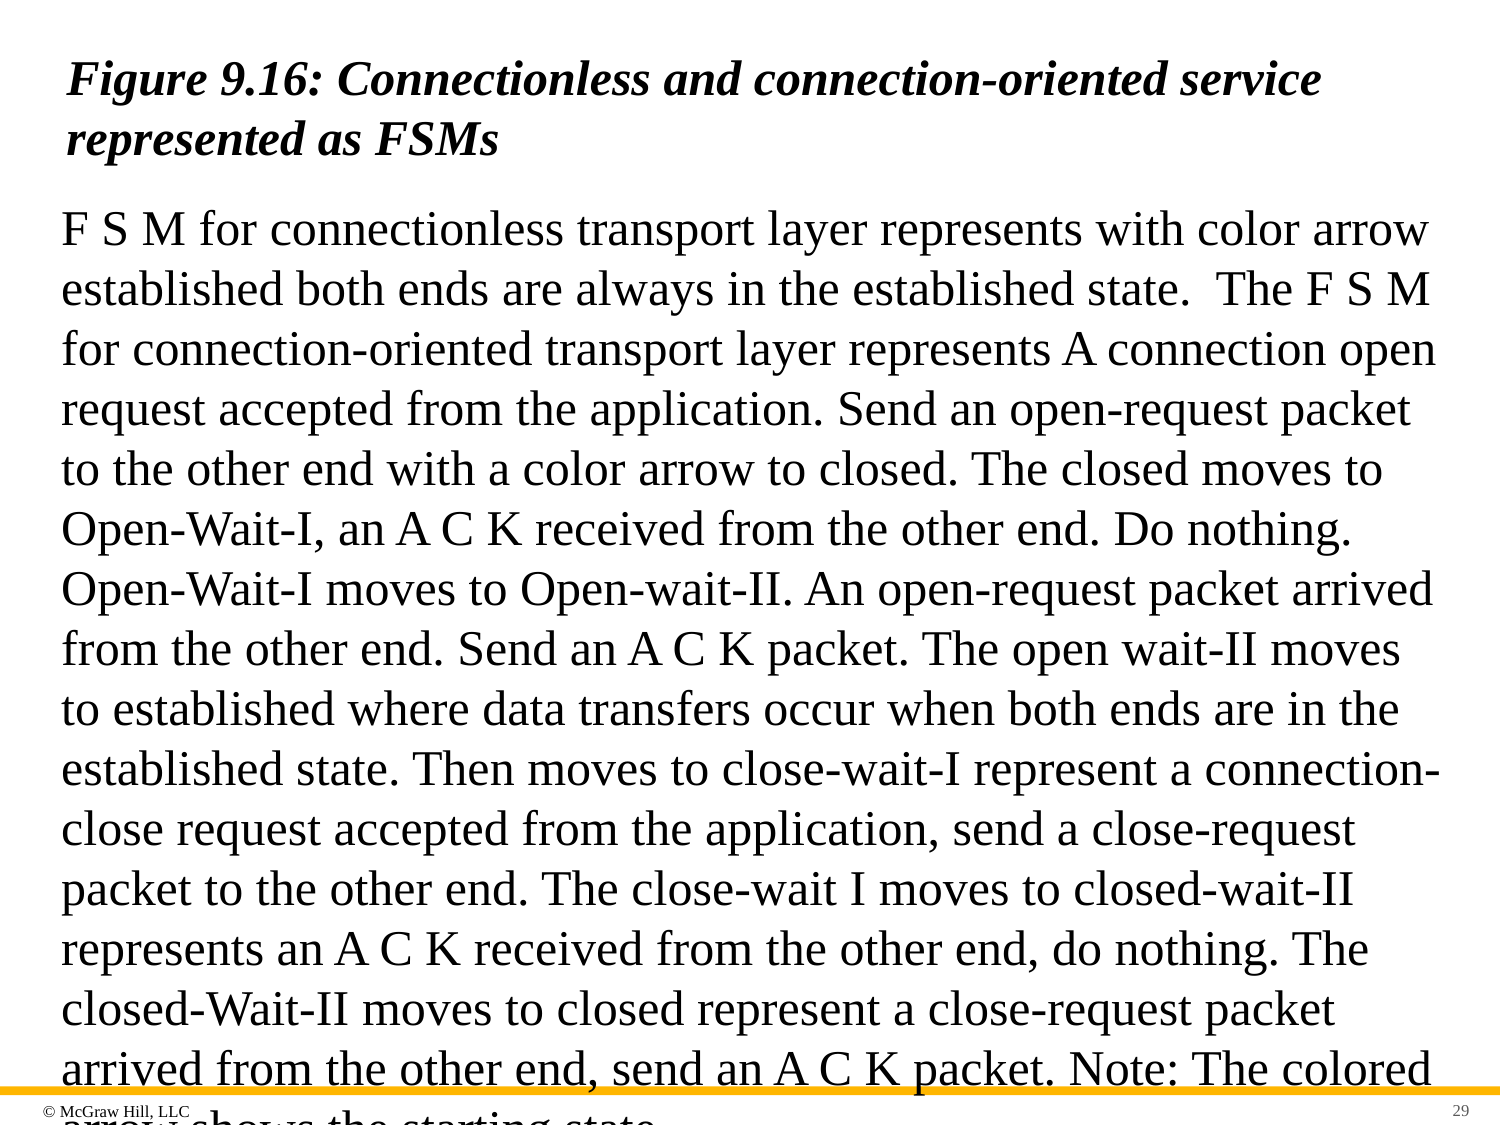

# Figure 9.16: Connectionless and connection-oriented service represented as FSMs
F S M for connectionless transport layer represents with color arrow established both ends are always in the established state.  The F S M for connection-oriented transport layer represents A connection open request accepted from the application. Send an open-request packet to the other end with a color arrow to closed. The closed moves to Open-Wait-I, an A C K received from the other end. Do nothing. Open-Wait-I moves to Open-wait-II. An open-request packet arrived from the other end. Send an A C K packet. The open wait-II moves to established where data transfers occur when both ends are in the established state. Then moves to close-wait-I represent a connection-close request accepted from the application, send a close-request packet to the other end. The close-wait I moves to closed-wait-II represents an A C K received from the other end, do nothing. The closed-Wait-II moves to closed represent a close-request packet arrived from the other end, send an A C K packet. Note: The colored arrow shows the starting state.

29